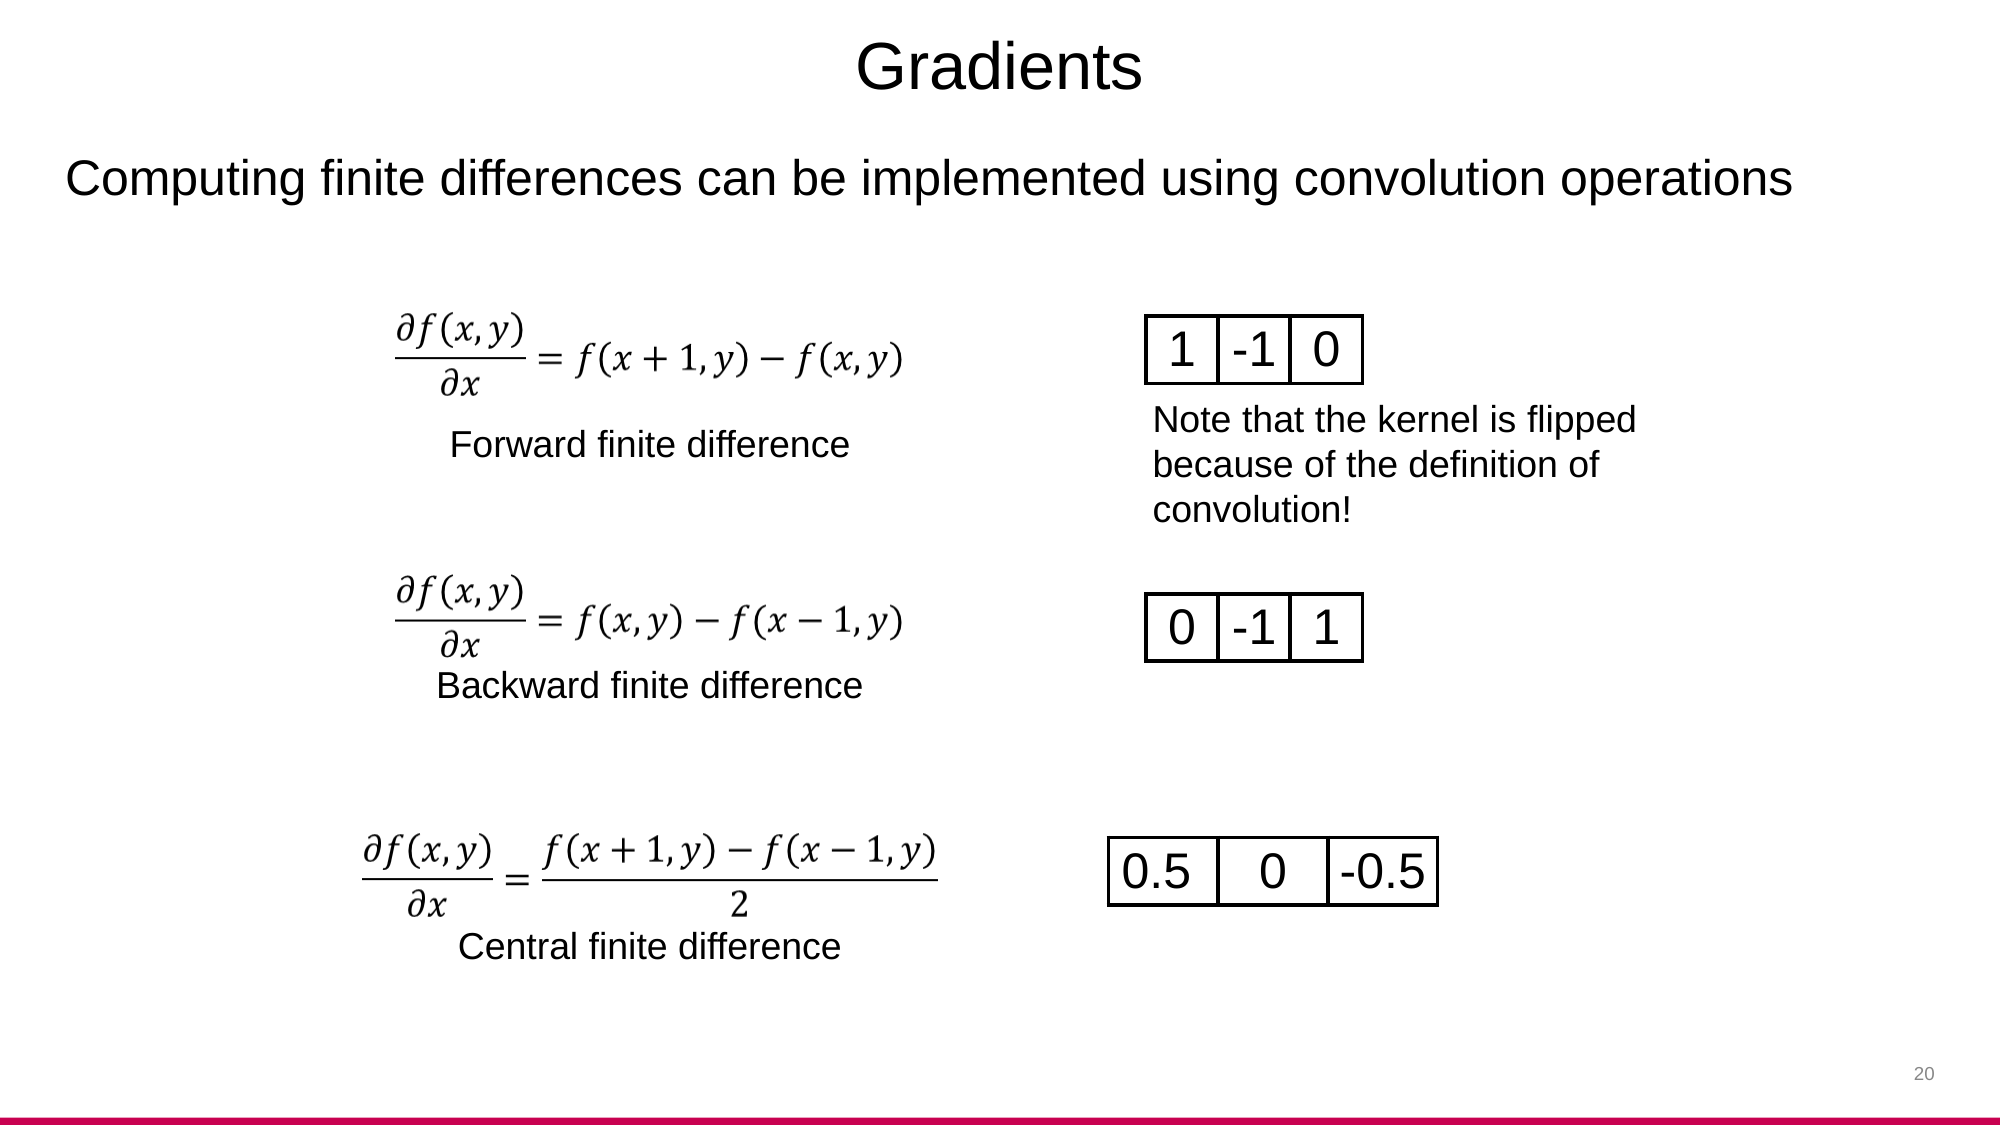

# Gradients
Computing finite differences can be implemented using convolution operations

| 1 | -1 | 0 |
| --- | --- | --- |
Note that the kernel is flipped because of the definition of convolution!
Forward finite difference

| 0 | -1 | 1 |
| --- | --- | --- |
Backward finite difference

| 0.5 | 0 | -0.5 |
| --- | --- | --- |
Central finite difference
20